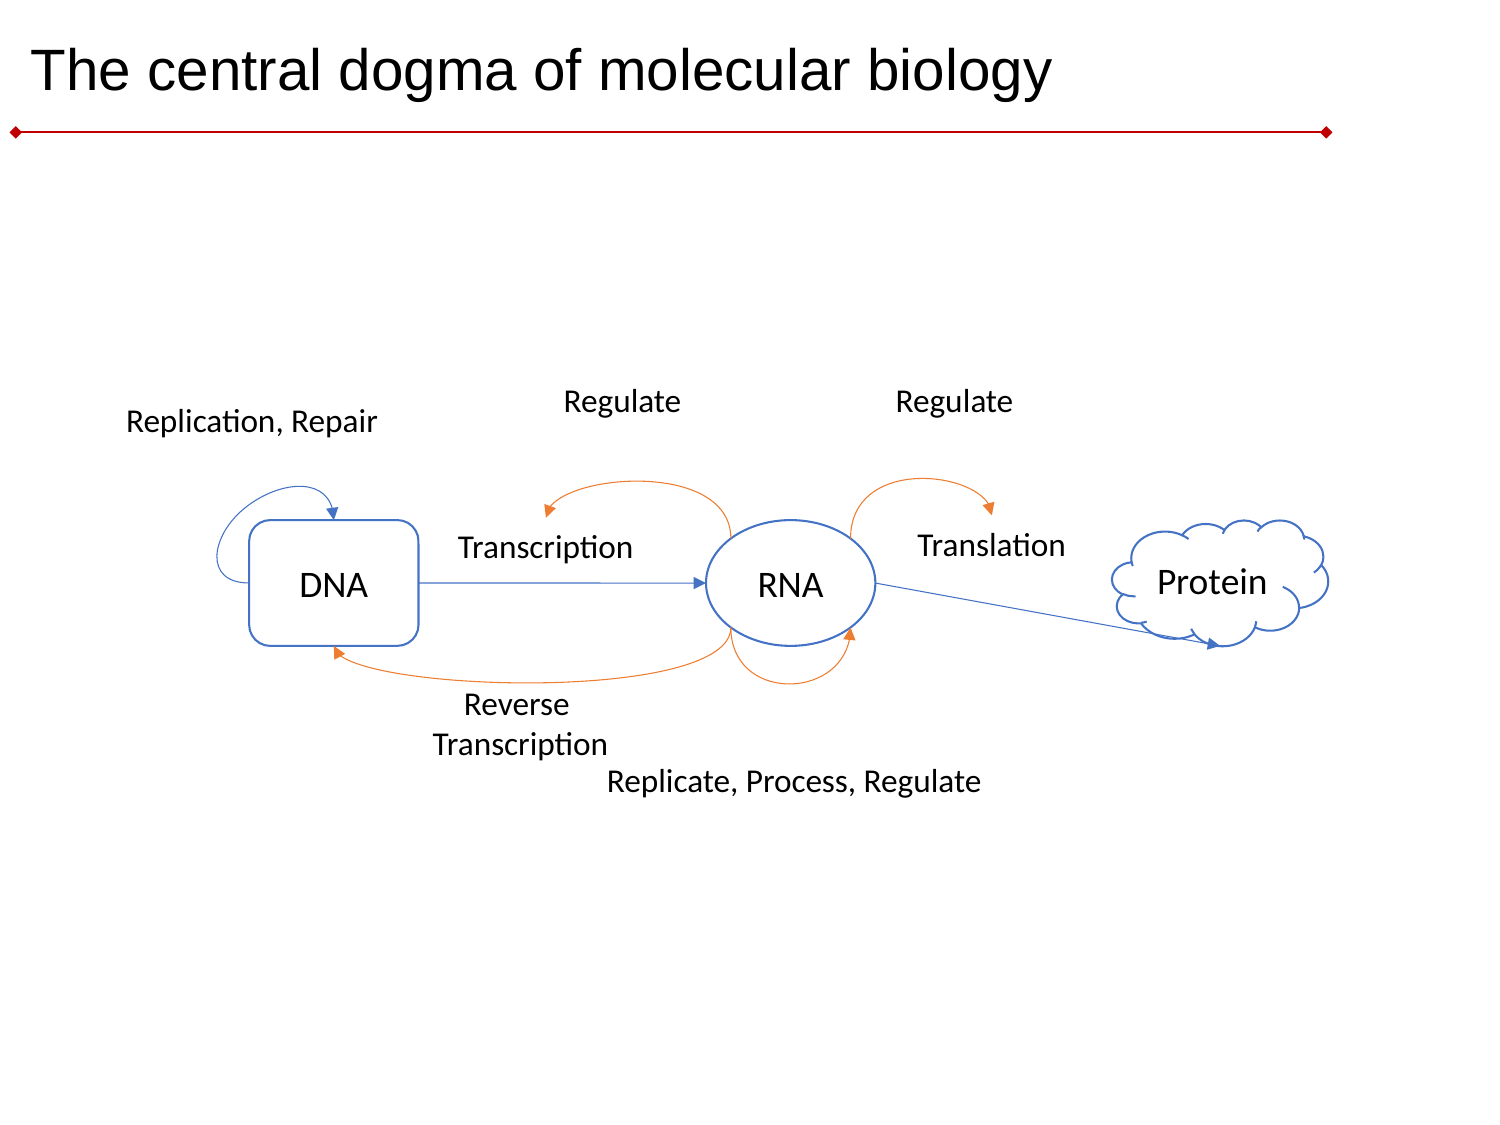

# The central dogma of molecular biology
Regulate
Regulate
Replication, Repair
Translation
Transcription
DNA
RNA
Protein
Reverse
Transcription
Replicate, Process, Regulate